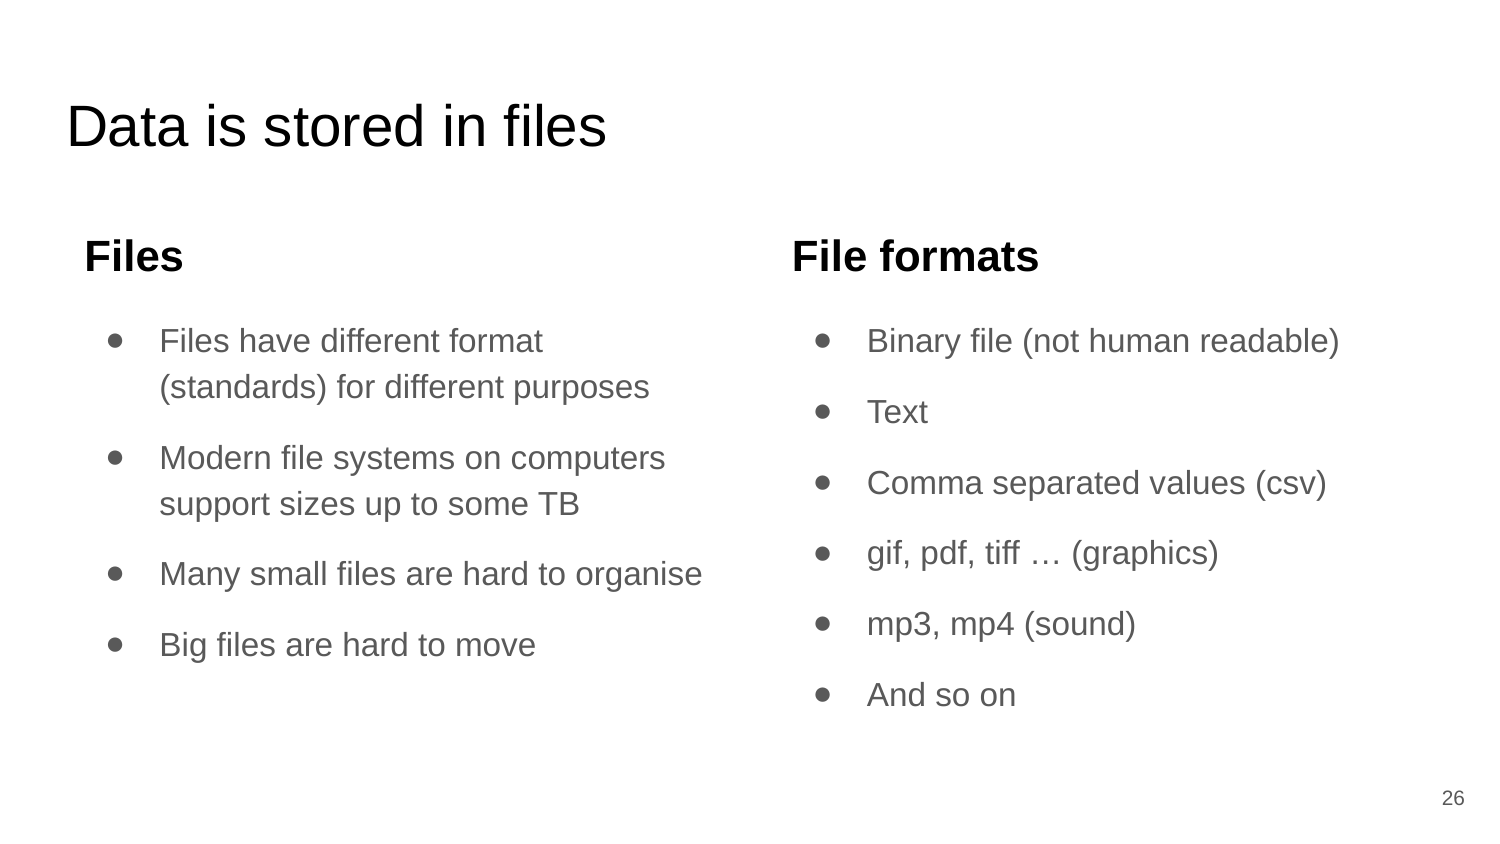

# Data is stored in files
Files
Files have different format (standards) for different purposes
Modern file systems on computers support sizes up to some TB
Many small files are hard to organise
Big files are hard to move
File formats
Binary file (not human readable)
Text
Comma separated values (csv)
gif, pdf, tiff … (graphics)
mp3, mp4 (sound)
And so on
26